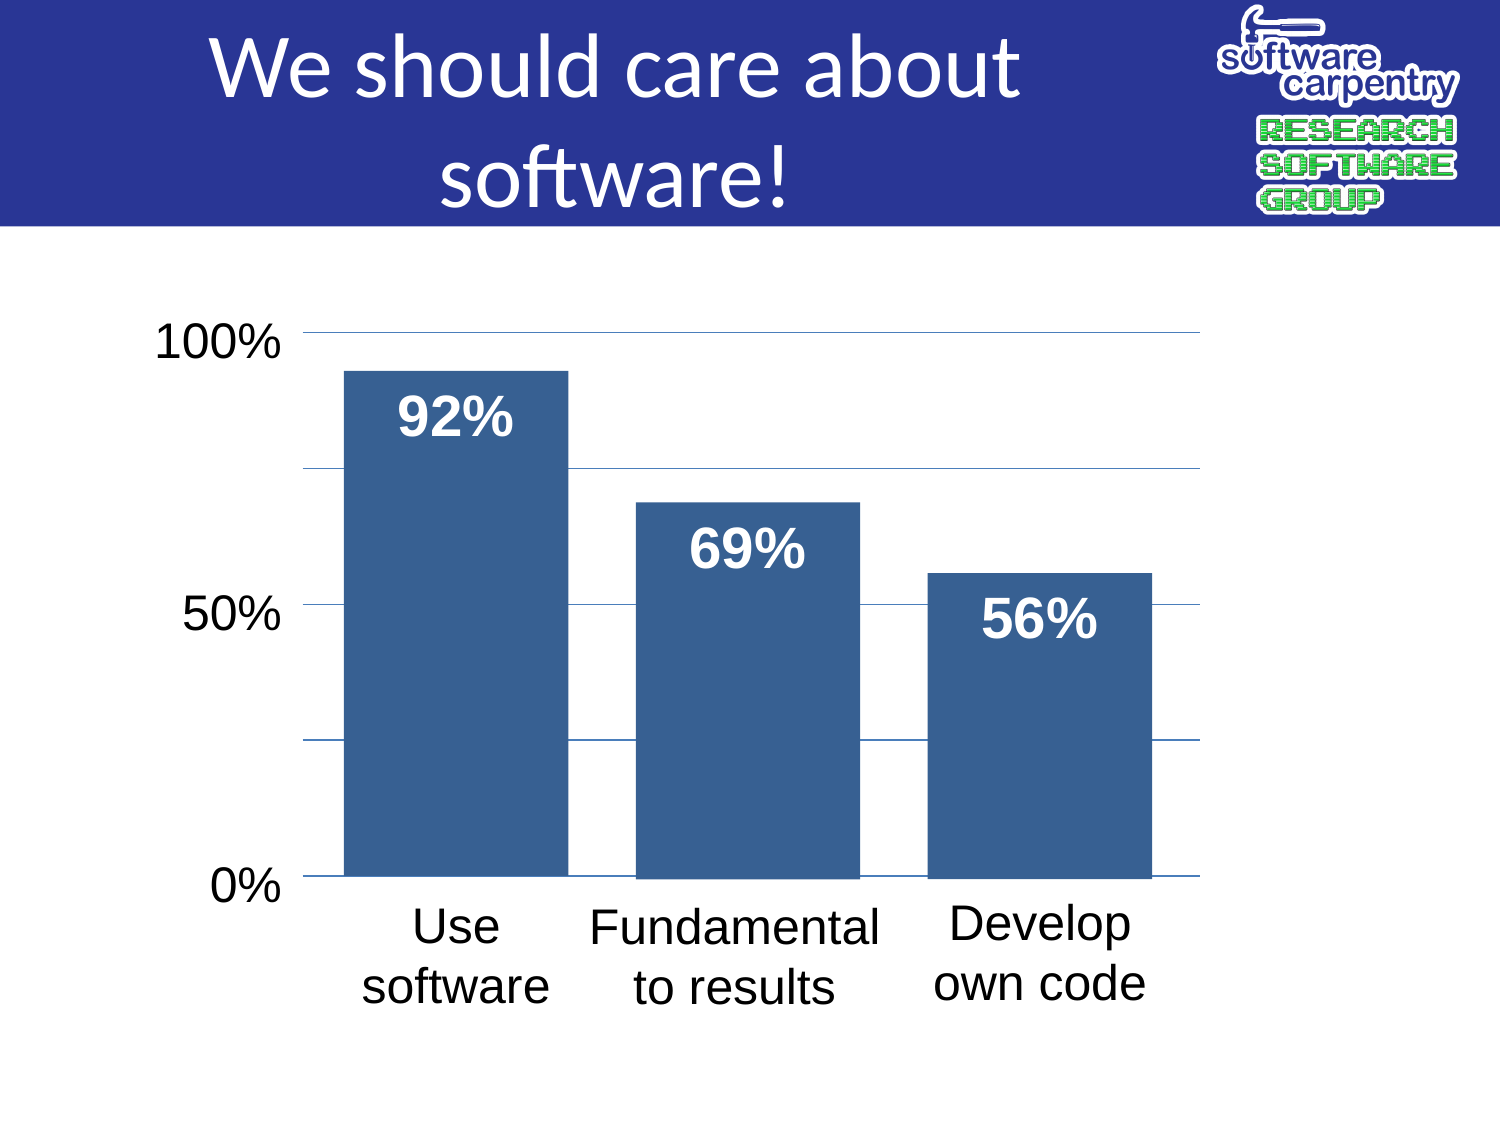

# We should care about software!
100%
92%
Use software
69%
Fundamental to results
50%
56%
Develop own code
0%